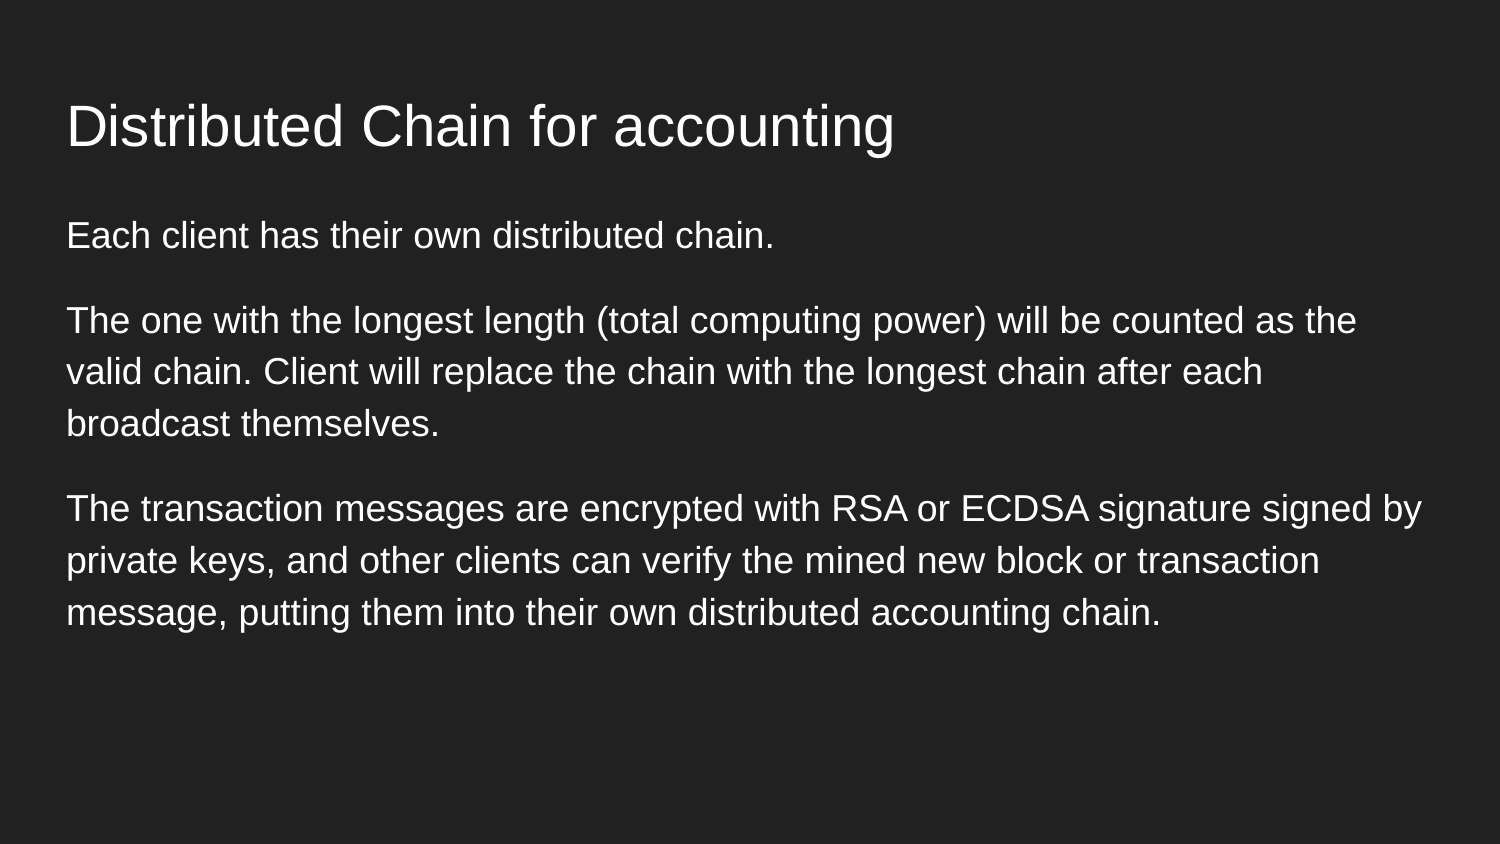

# Distributed Chain for accounting
Each client has their own distributed chain.
The one with the longest length (total computing power) will be counted as the valid chain. Client will replace the chain with the longest chain after each broadcast themselves.
The transaction messages are encrypted with RSA or ECDSA signature signed by private keys, and other clients can verify the mined new block or transaction message, putting them into their own distributed accounting chain.